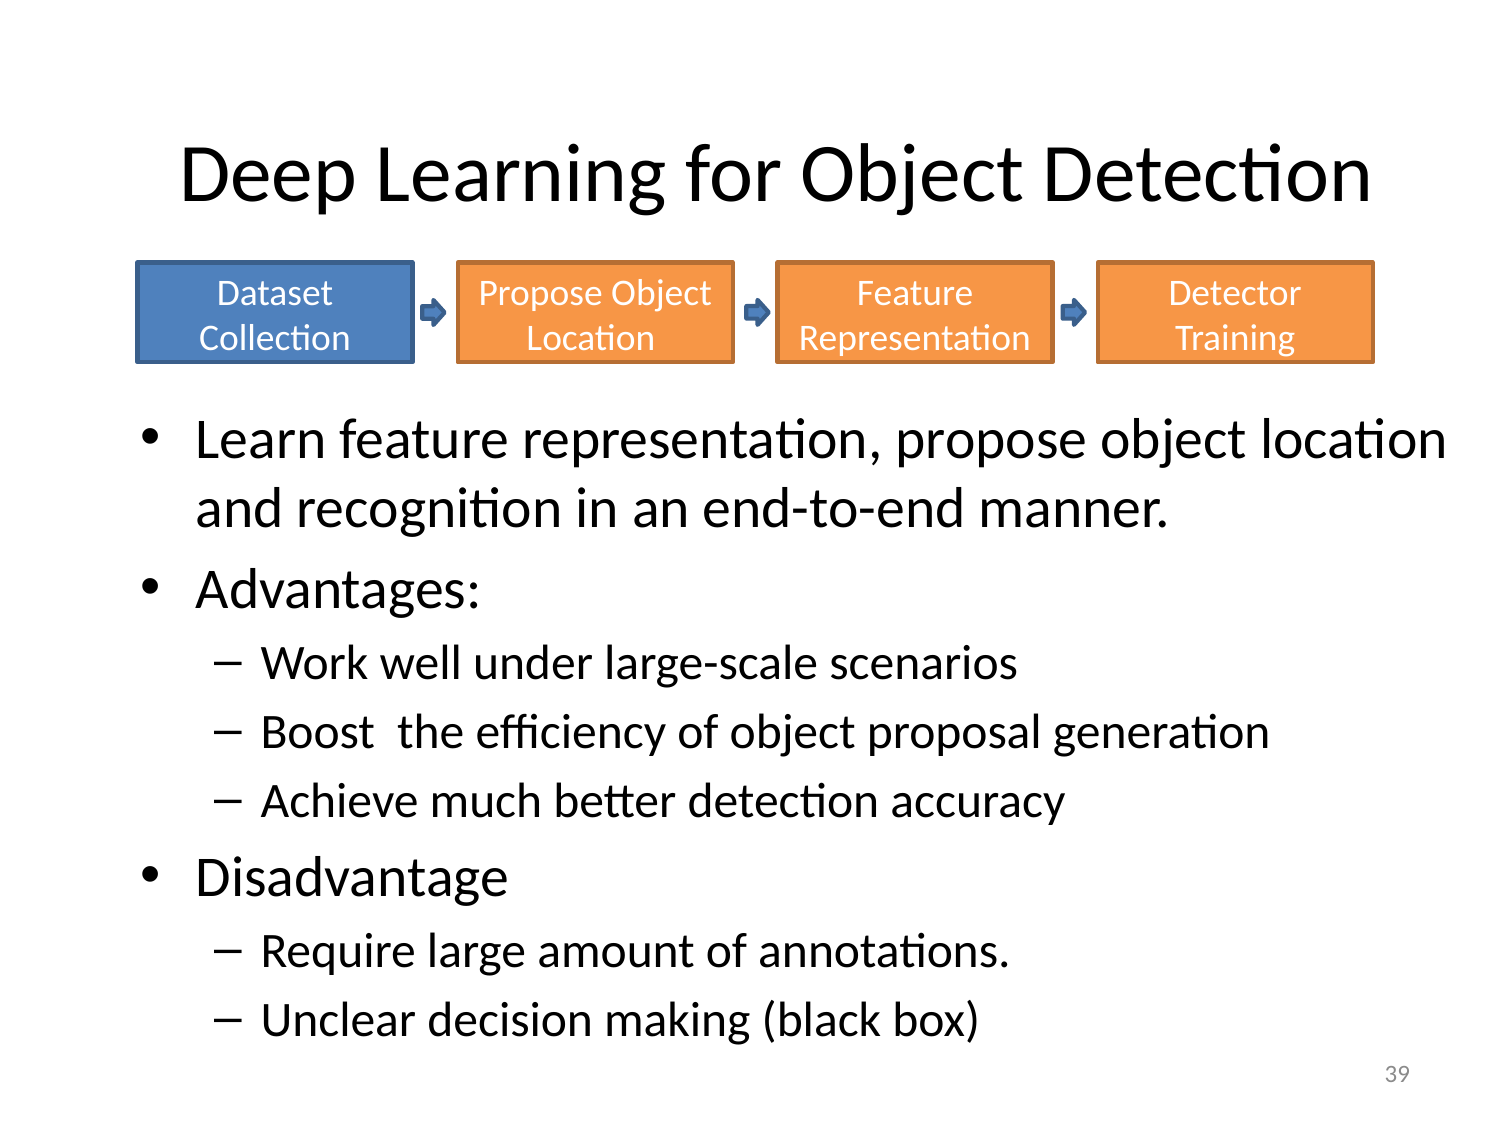

# Deep Learning for Object Detection

Dataset Collection
Detector Training
Feature Representation
Propose Object
Location

Learn feature representation, propose object location and recognition in an end-to-end manner.
Advantages:
Work well under large-scale scenarios
Boost  the efficiency of object proposal generation
Achieve much better detection accuracy
Disadvantage
Require large amount of annotations.
Unclear decision making (black box)

39